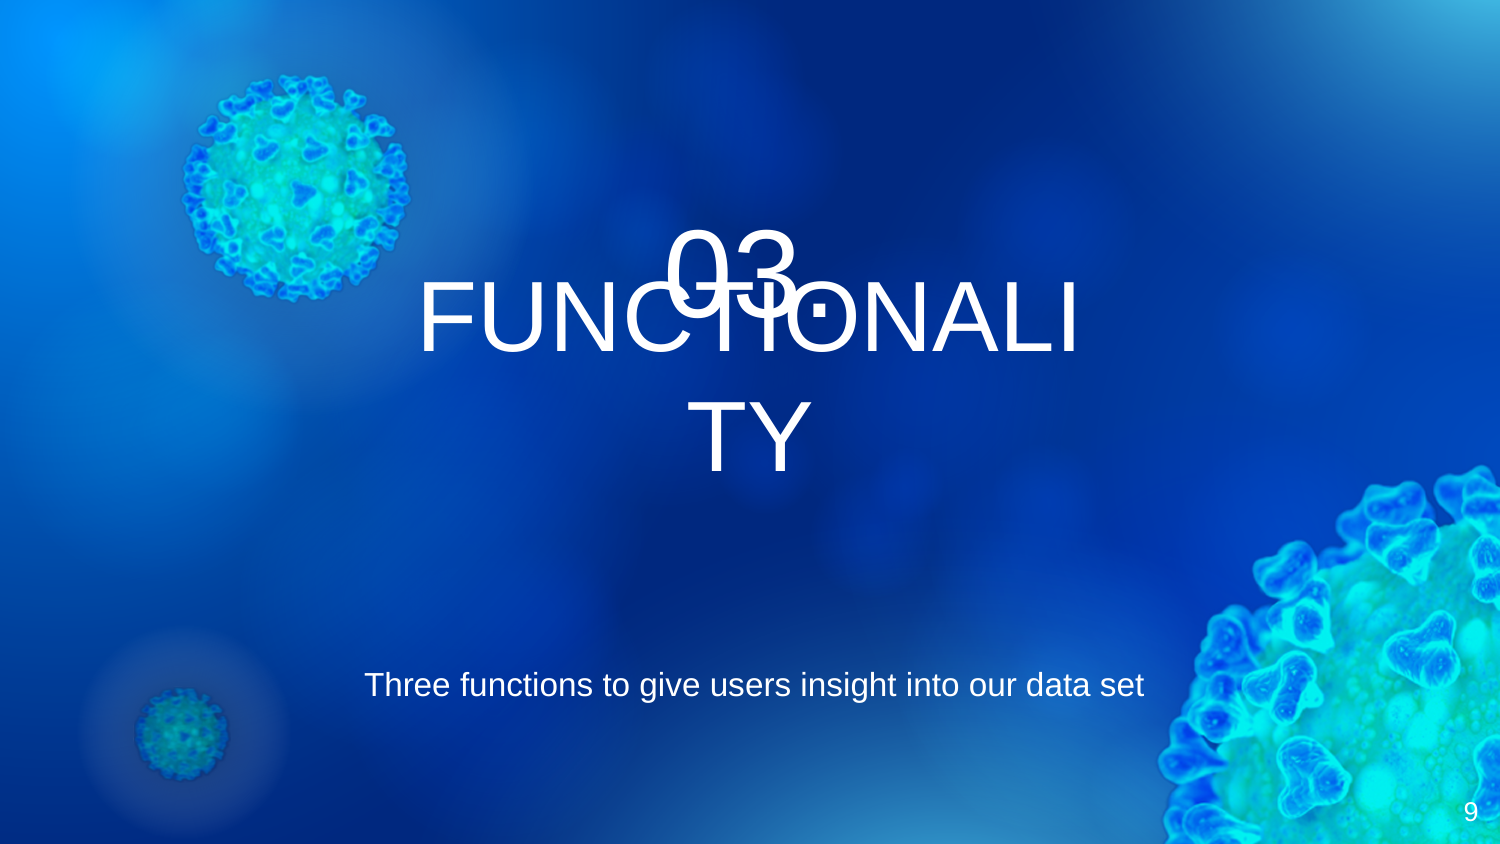

03.
# FUNCTIONALITY
Three functions to give users insight into our data set

9